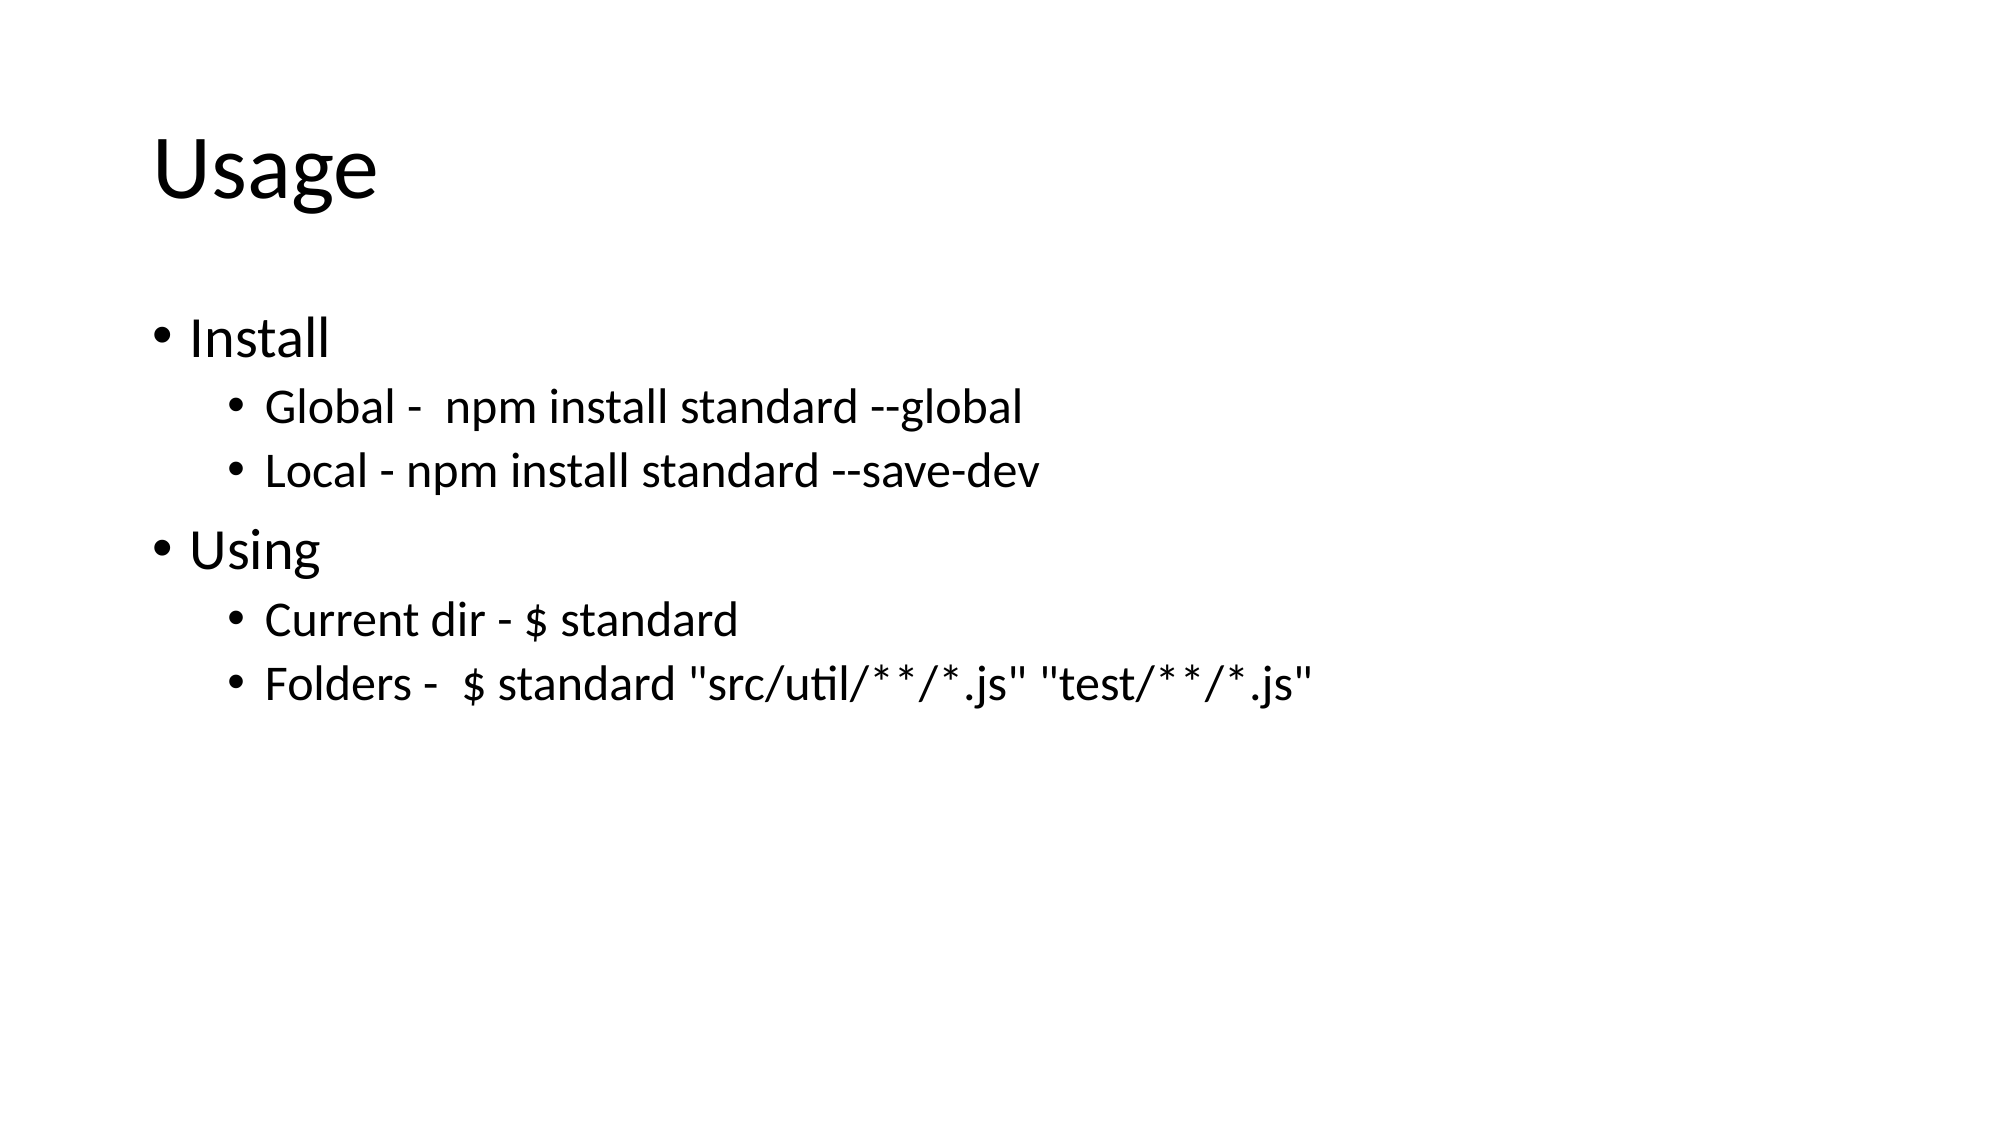

# Usage
Install
Global -  npm install standard --global
Local - npm install standard --save-dev
Using
Current dir - $ standard
Folders -  $ standard "src/util/**/*.js" "test/**/*.js"